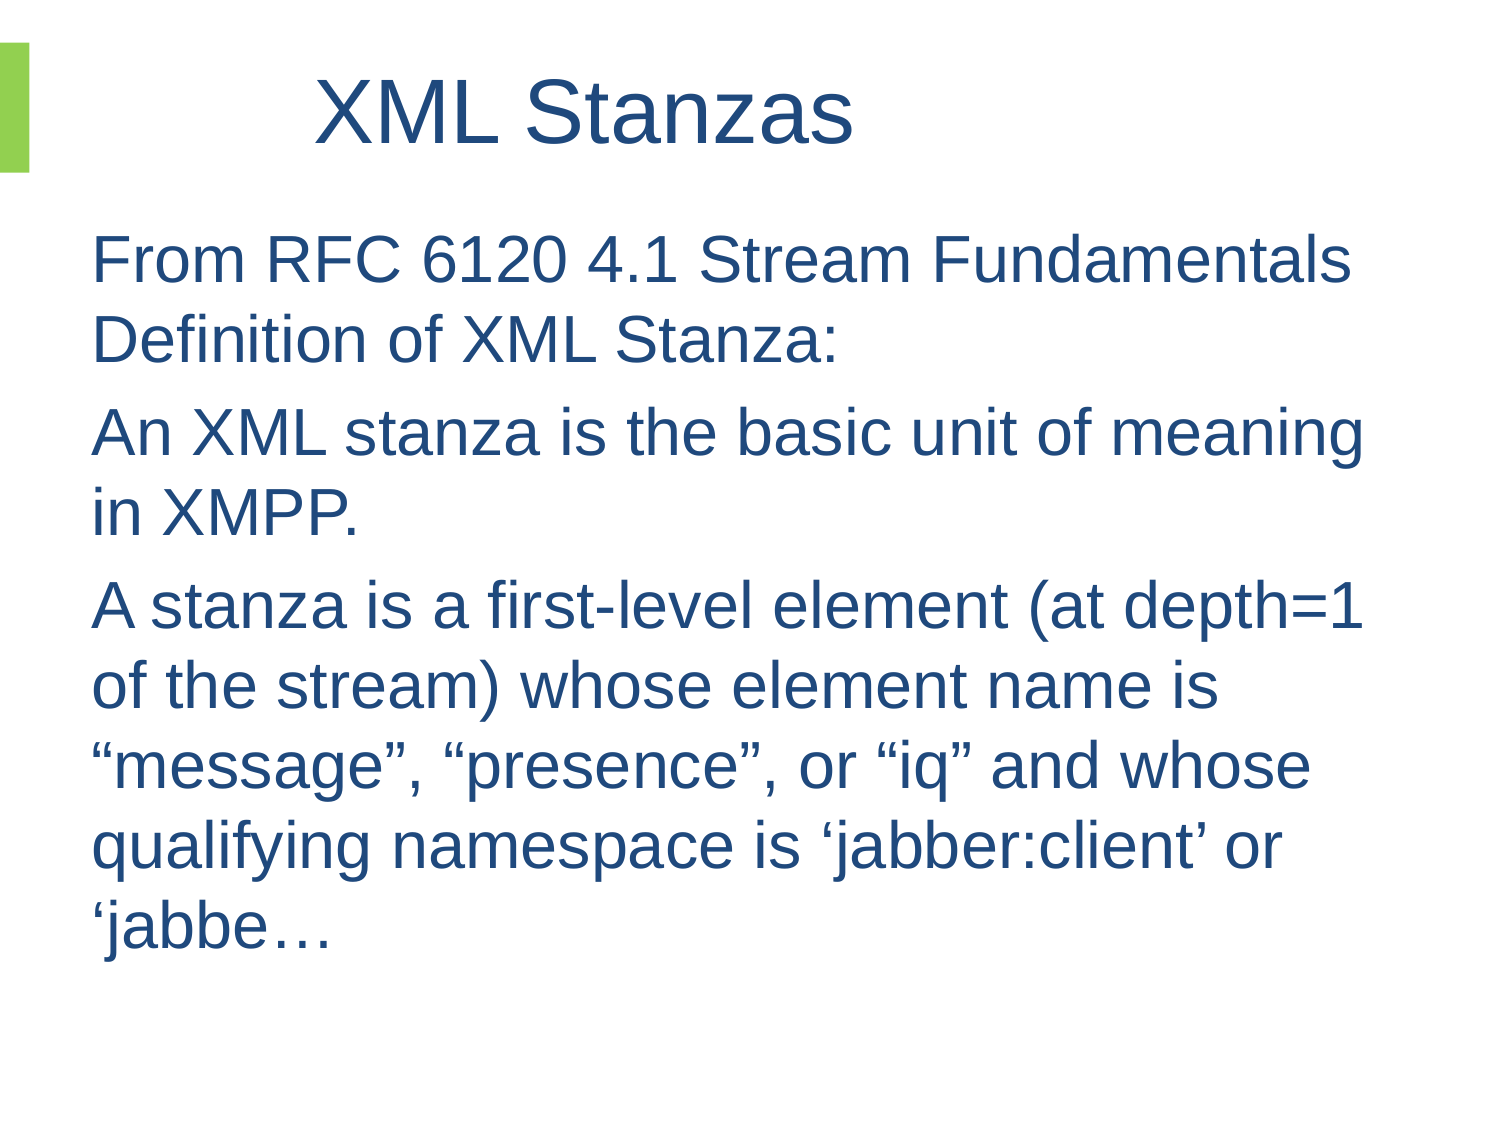

# XML Stanzas
From RFC 6120 4.1 Stream Fundamentals Definition of XML Stanza:
An XML stanza is the basic unit of meaning in XMPP.
A stanza is a first-level element (at depth=1 of the stream) whose element name is “message”, “presence”, or “iq” and whose qualifying namespace is ‘jabber:client’ or ‘jabbe…